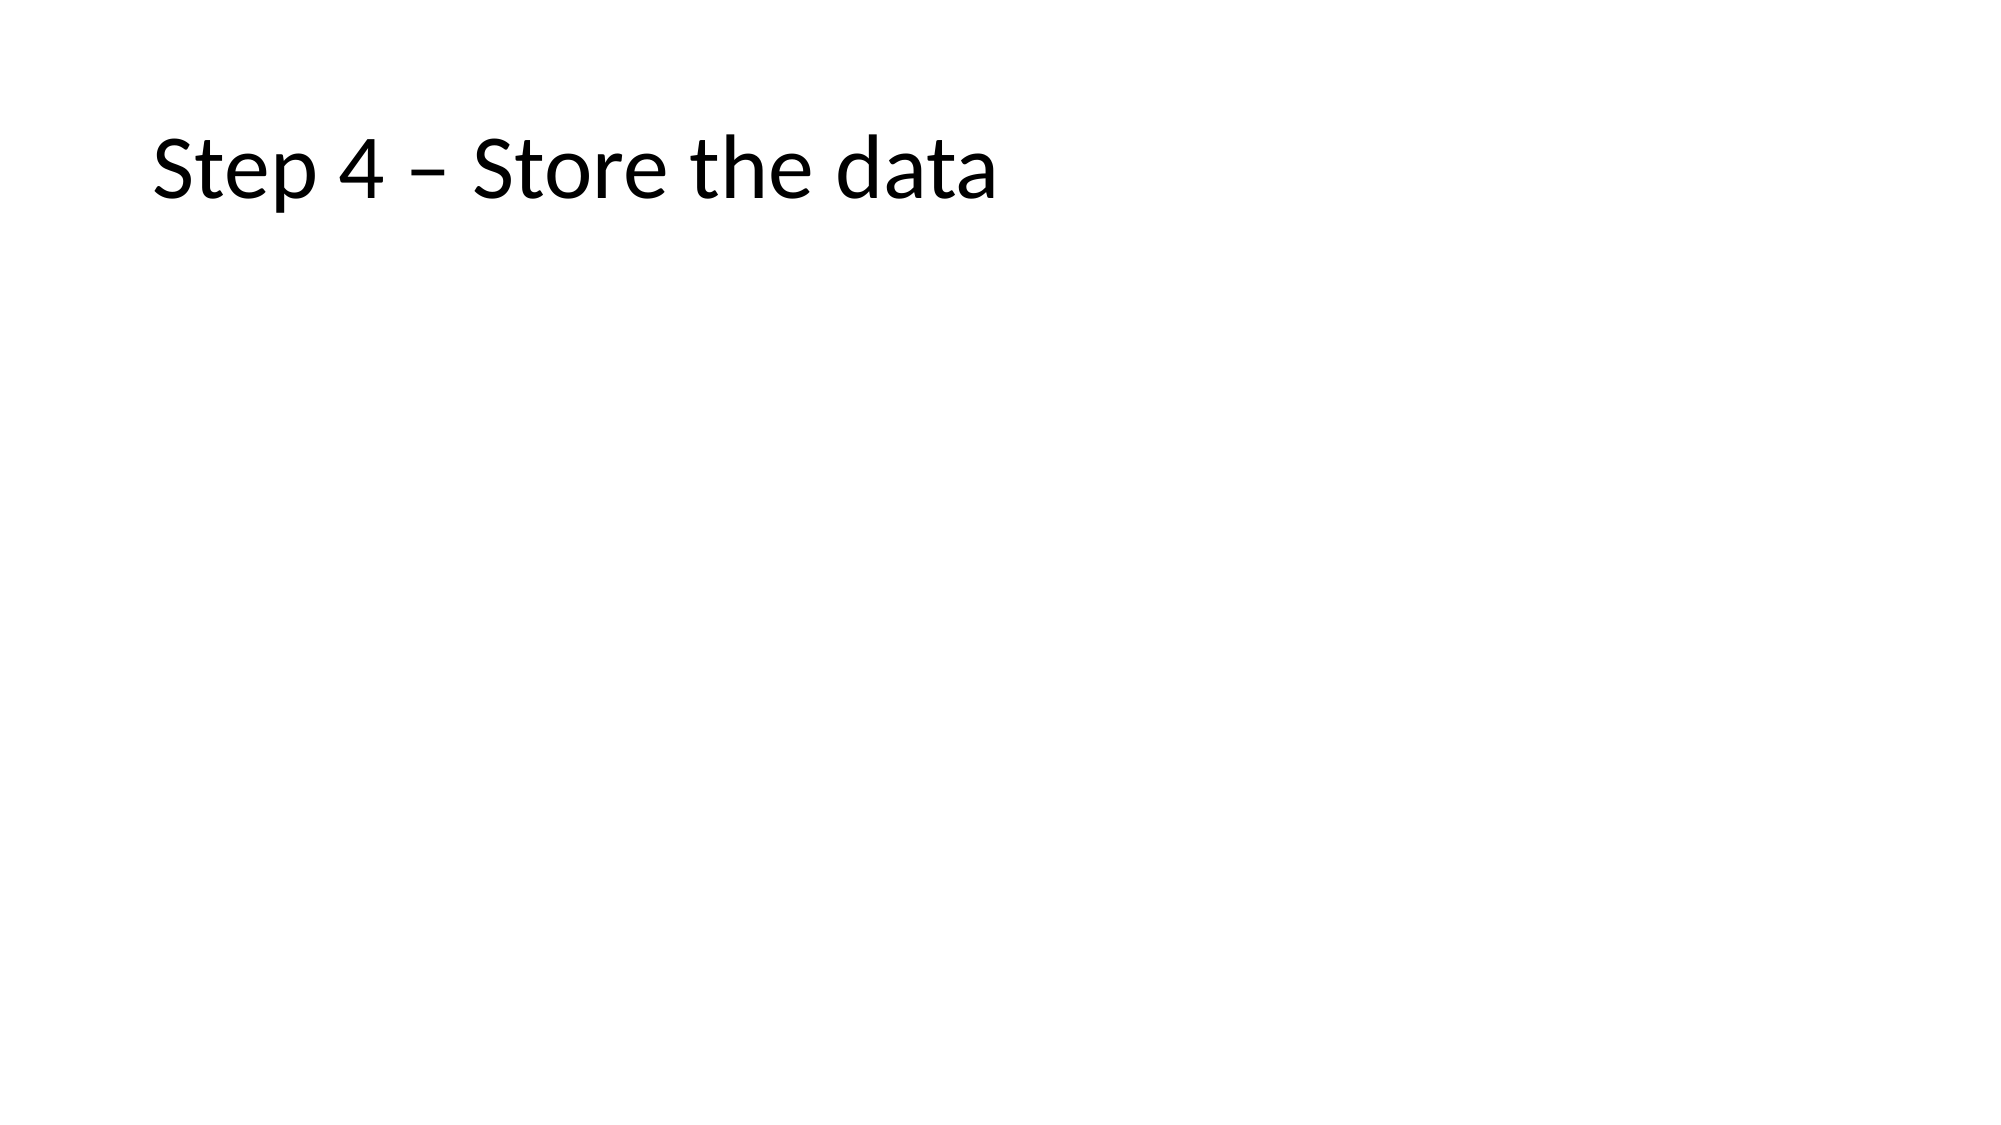

# Step 4 – Store the data